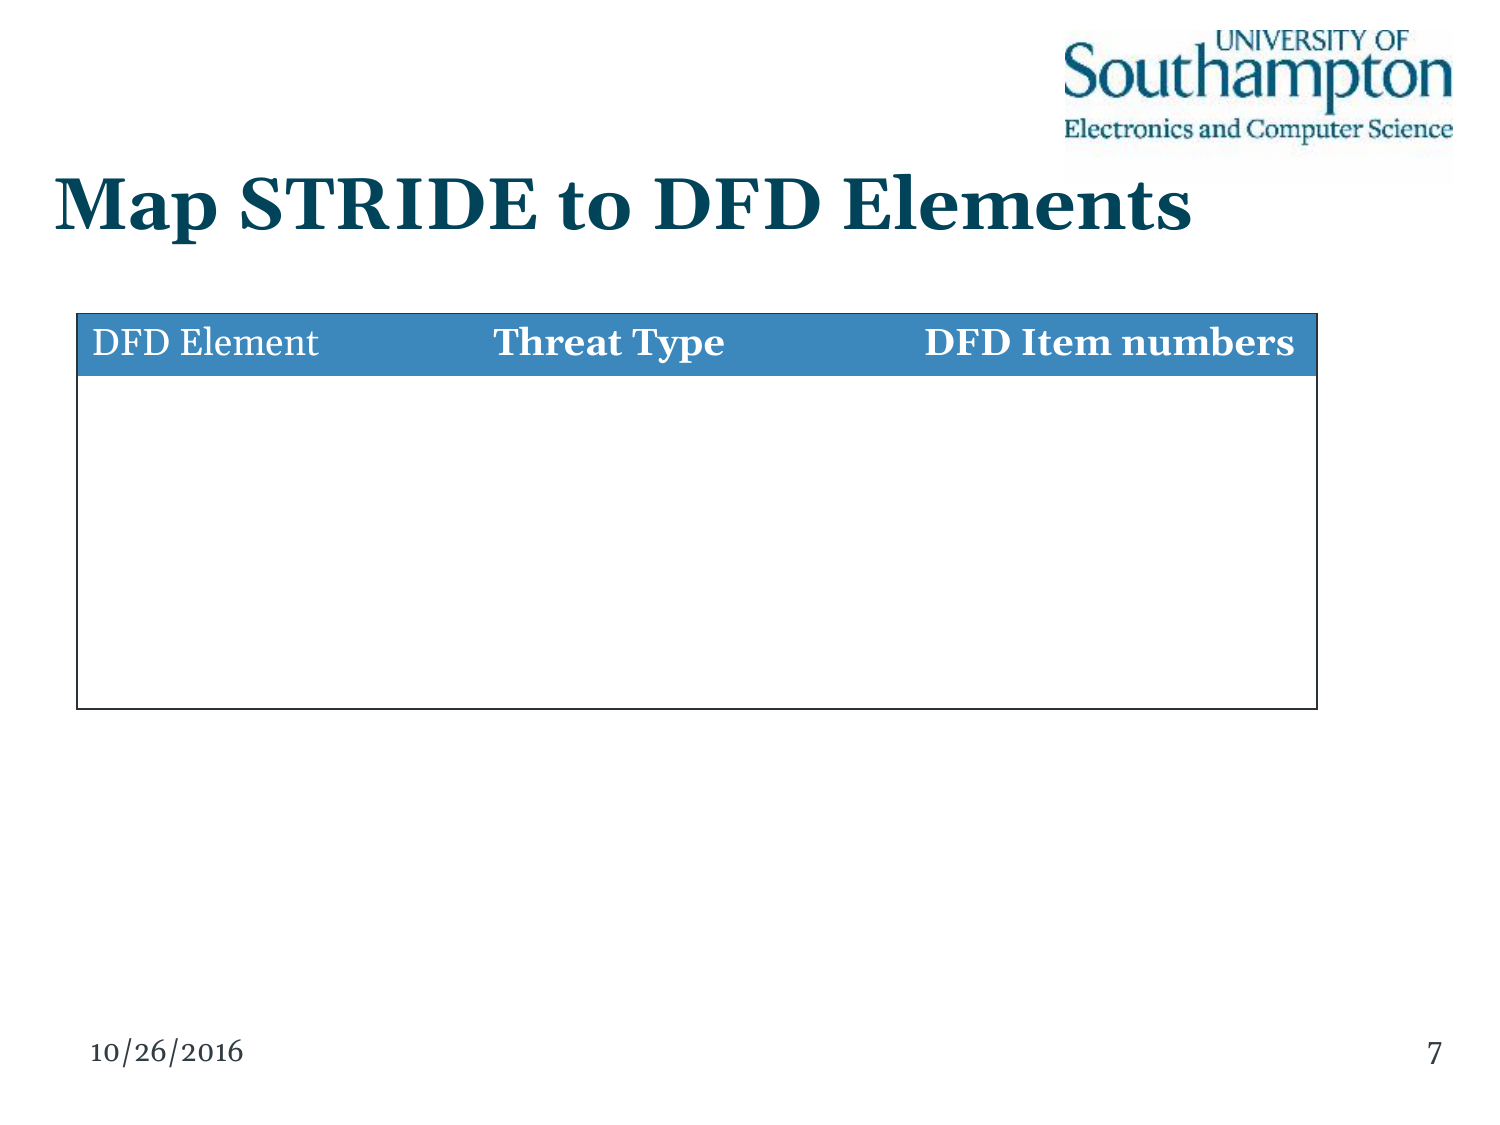

# Map STRIDE to DFD Elements
| DFD Element | Threat Type | DFD Item numbers |
| --- | --- | --- |
|  |  |  |
|  |  |  |
|  |  |  |
|  |  |  |
|  |  |  |
7
10/26/2016